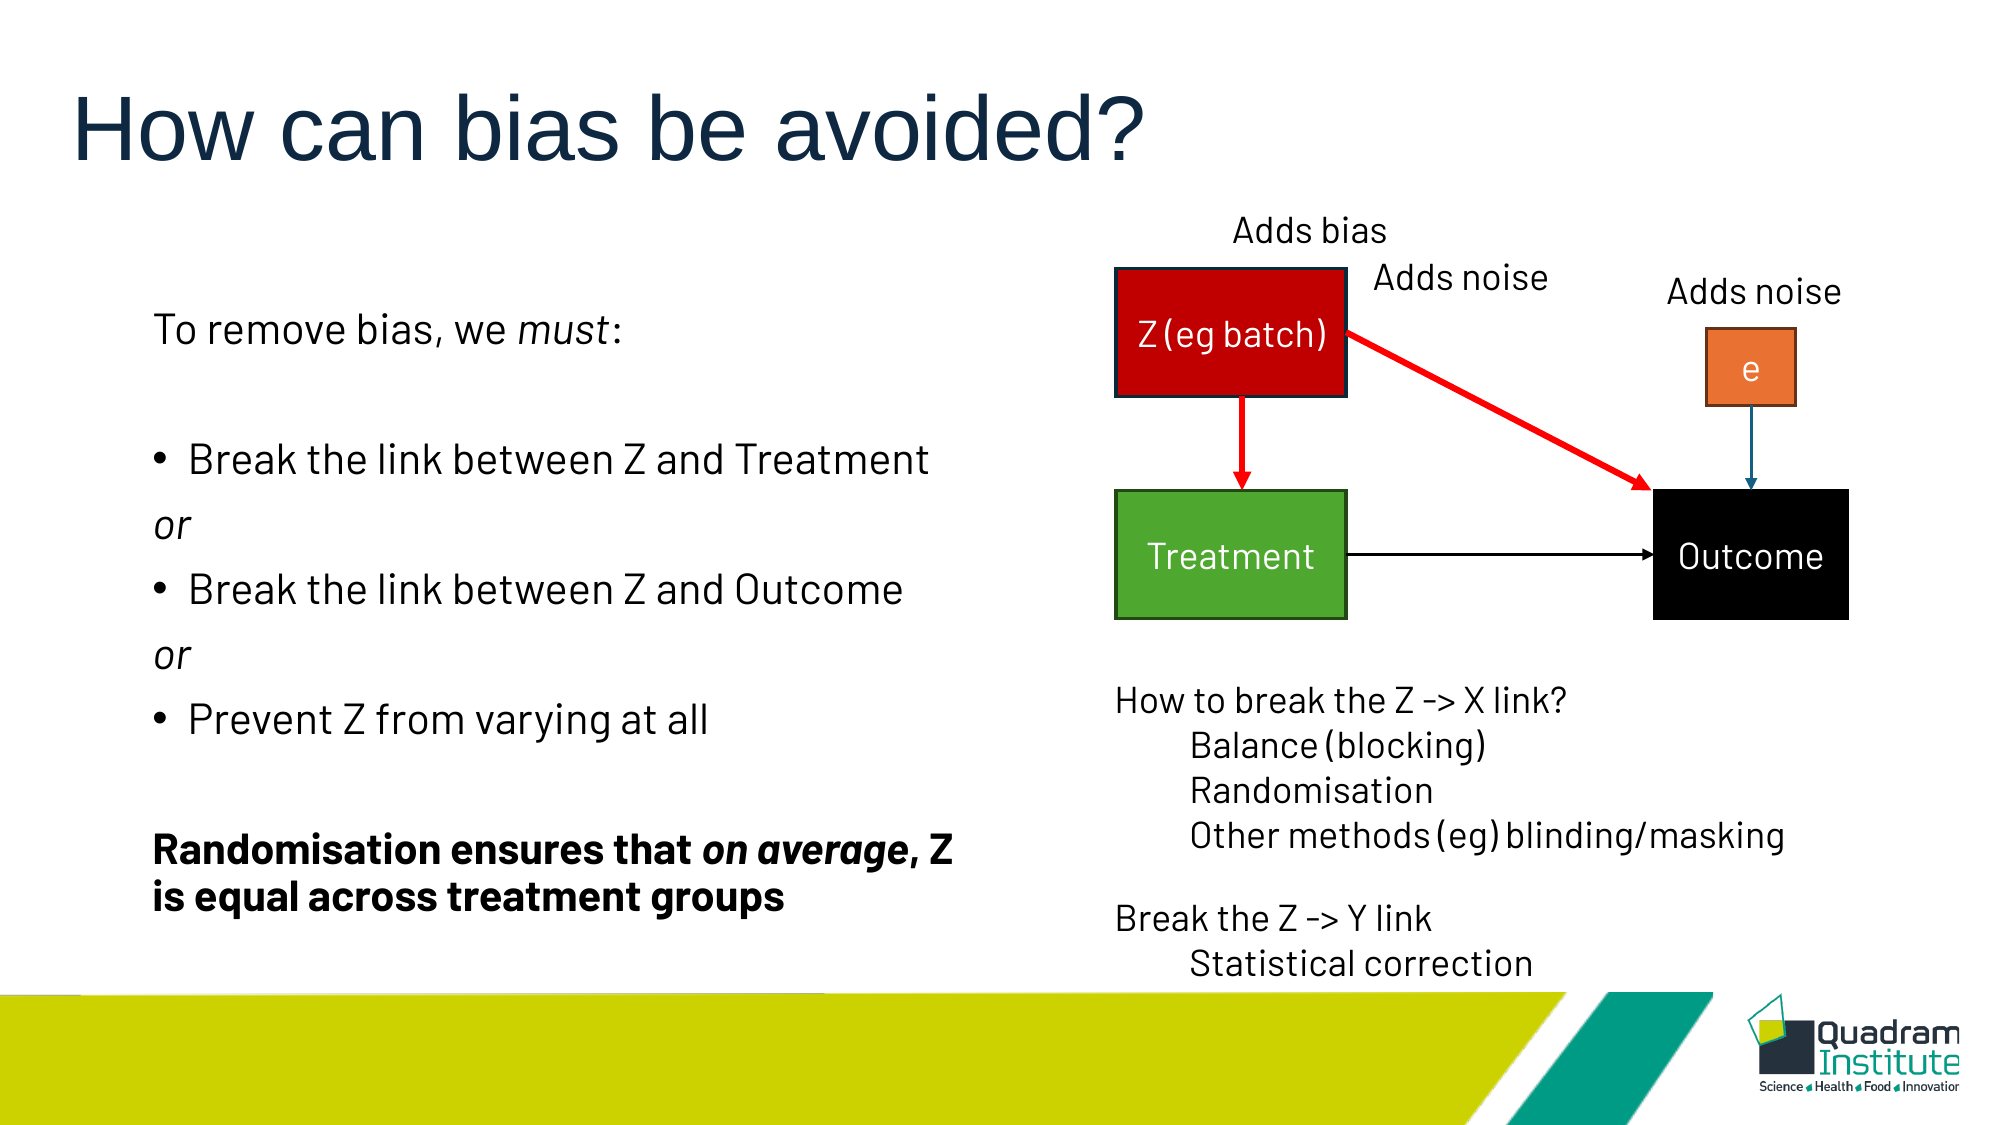

# How can bias be avoided?
Adds bias
Adds noise
Adds noise
Z (eg batch)
To remove bias, we must:

Break the link between Z and Treatment
or
Break the link between Z and Outcome
or
Prevent Z from varying at all

Randomisation ensures that on average, Z is equal across treatment groups
e
Treatment
Outcome
How to break the Z -> X link?
Balance (blocking)
Randomisation
Other methods (eg) blinding/masking
Break the Z -> Y link
Statistical correction